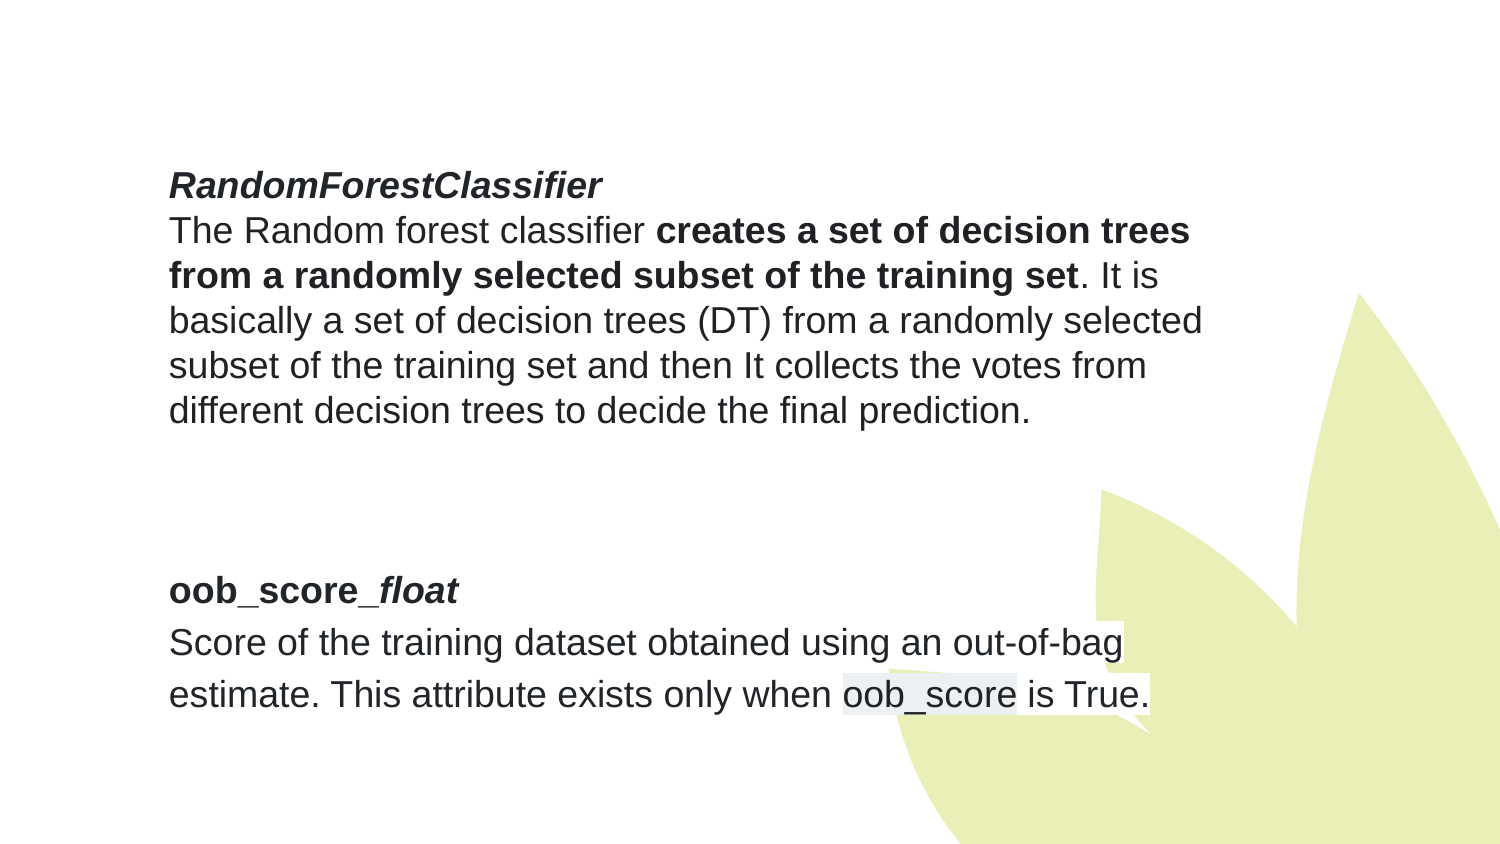

RandomForestClassifier
The Random forest classifier creates a set of decision trees from a randomly selected subset of the training set. It is basically a set of decision trees (DT) from a randomly selected subset of the training set and then It collects the votes from different decision trees to decide the final prediction.

oob_score_float
Score of the training dataset obtained using an out-of-bag estimate. This attribute exists only when oob_score is True.